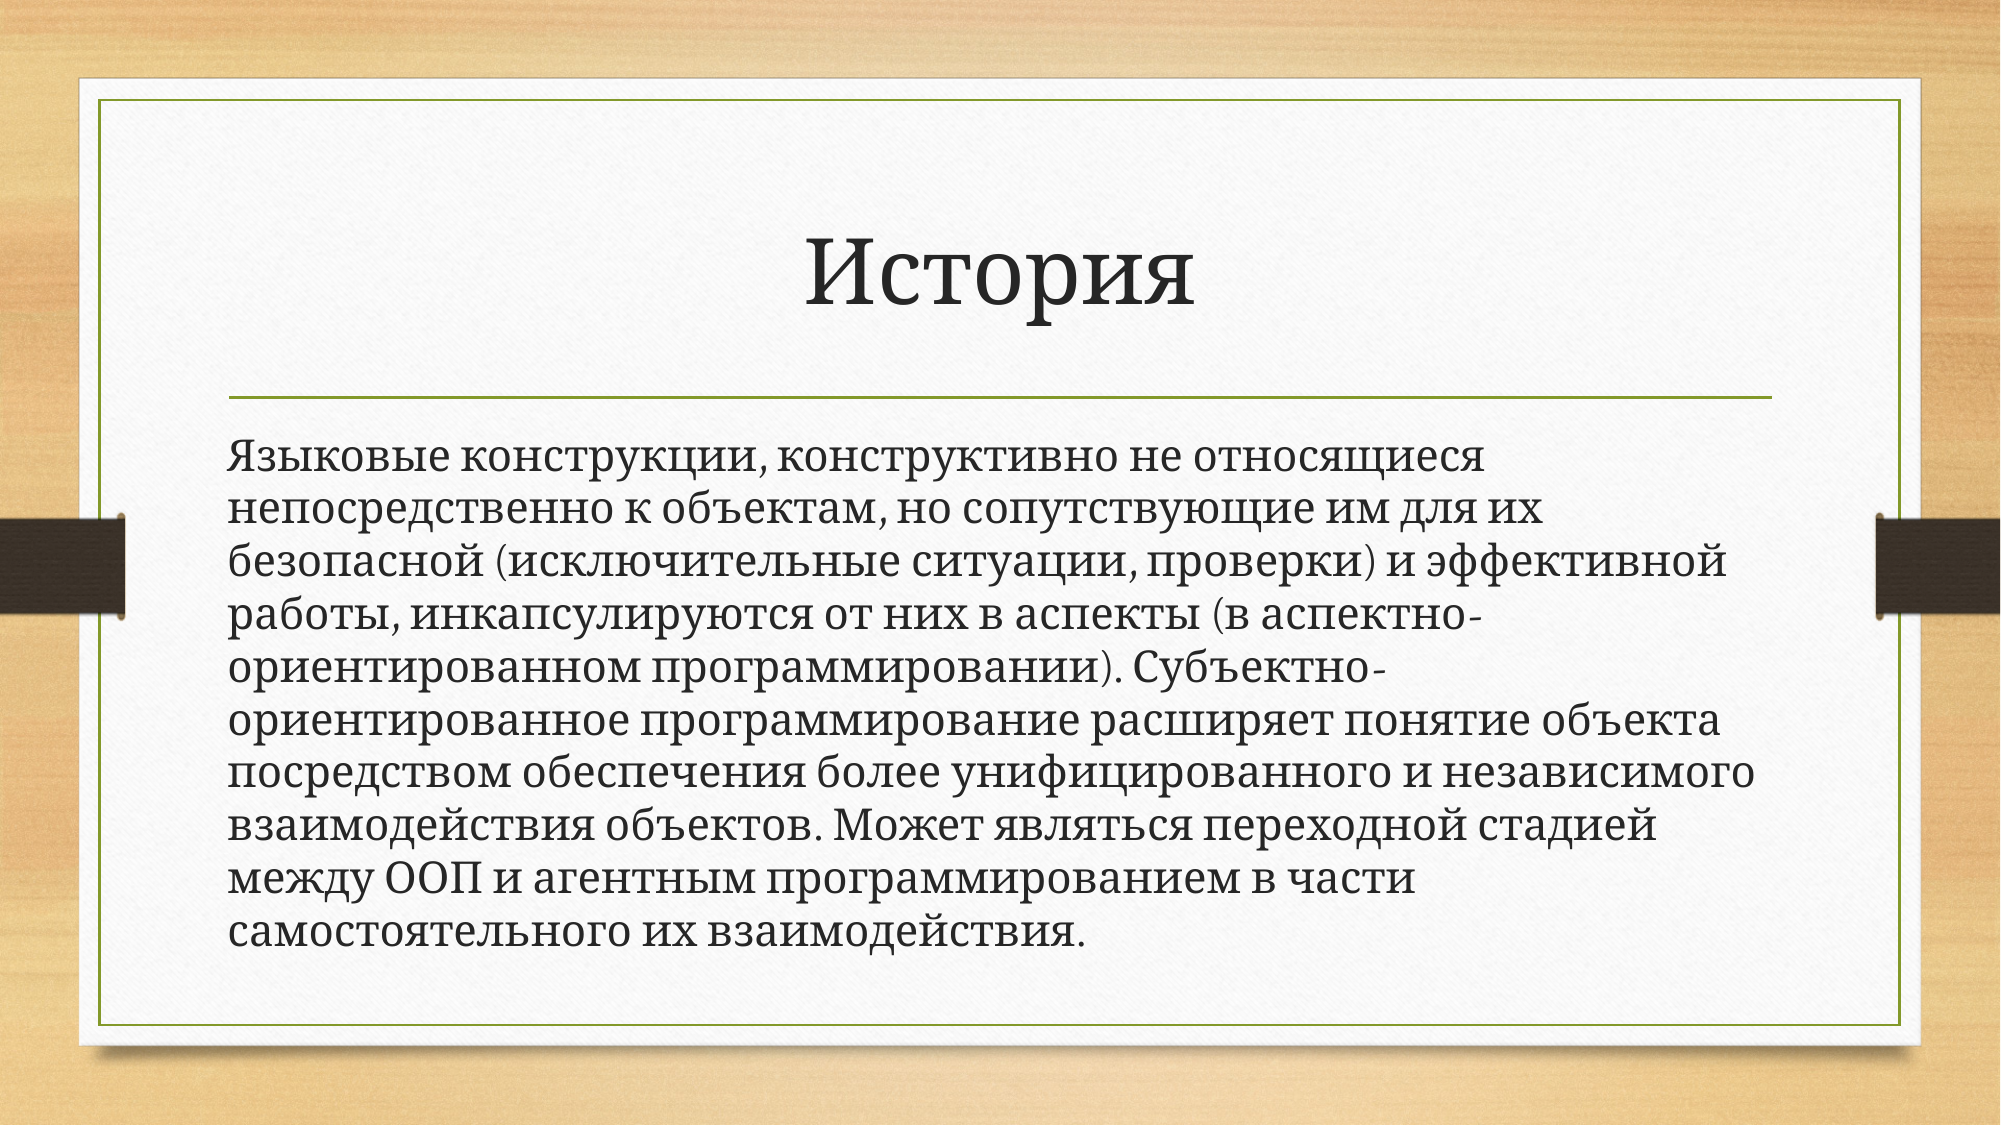

# История
Языковые конструкции, конструктивно не относящиеся непосредственно к объектам, но сопутствующие им для их безопасной (исключительные ситуации, проверки) и эффективной работы, инкапсулируются от них в аспекты (в аспектно-ориентированном программировании). Субъектно-ориентированное программирование расширяет понятие объекта посредством обеспечения более унифицированного и независимого взаимодействия объектов. Может являться переходной стадией между ООП и агентным программированием в части самостоятельного их взаимодействия.